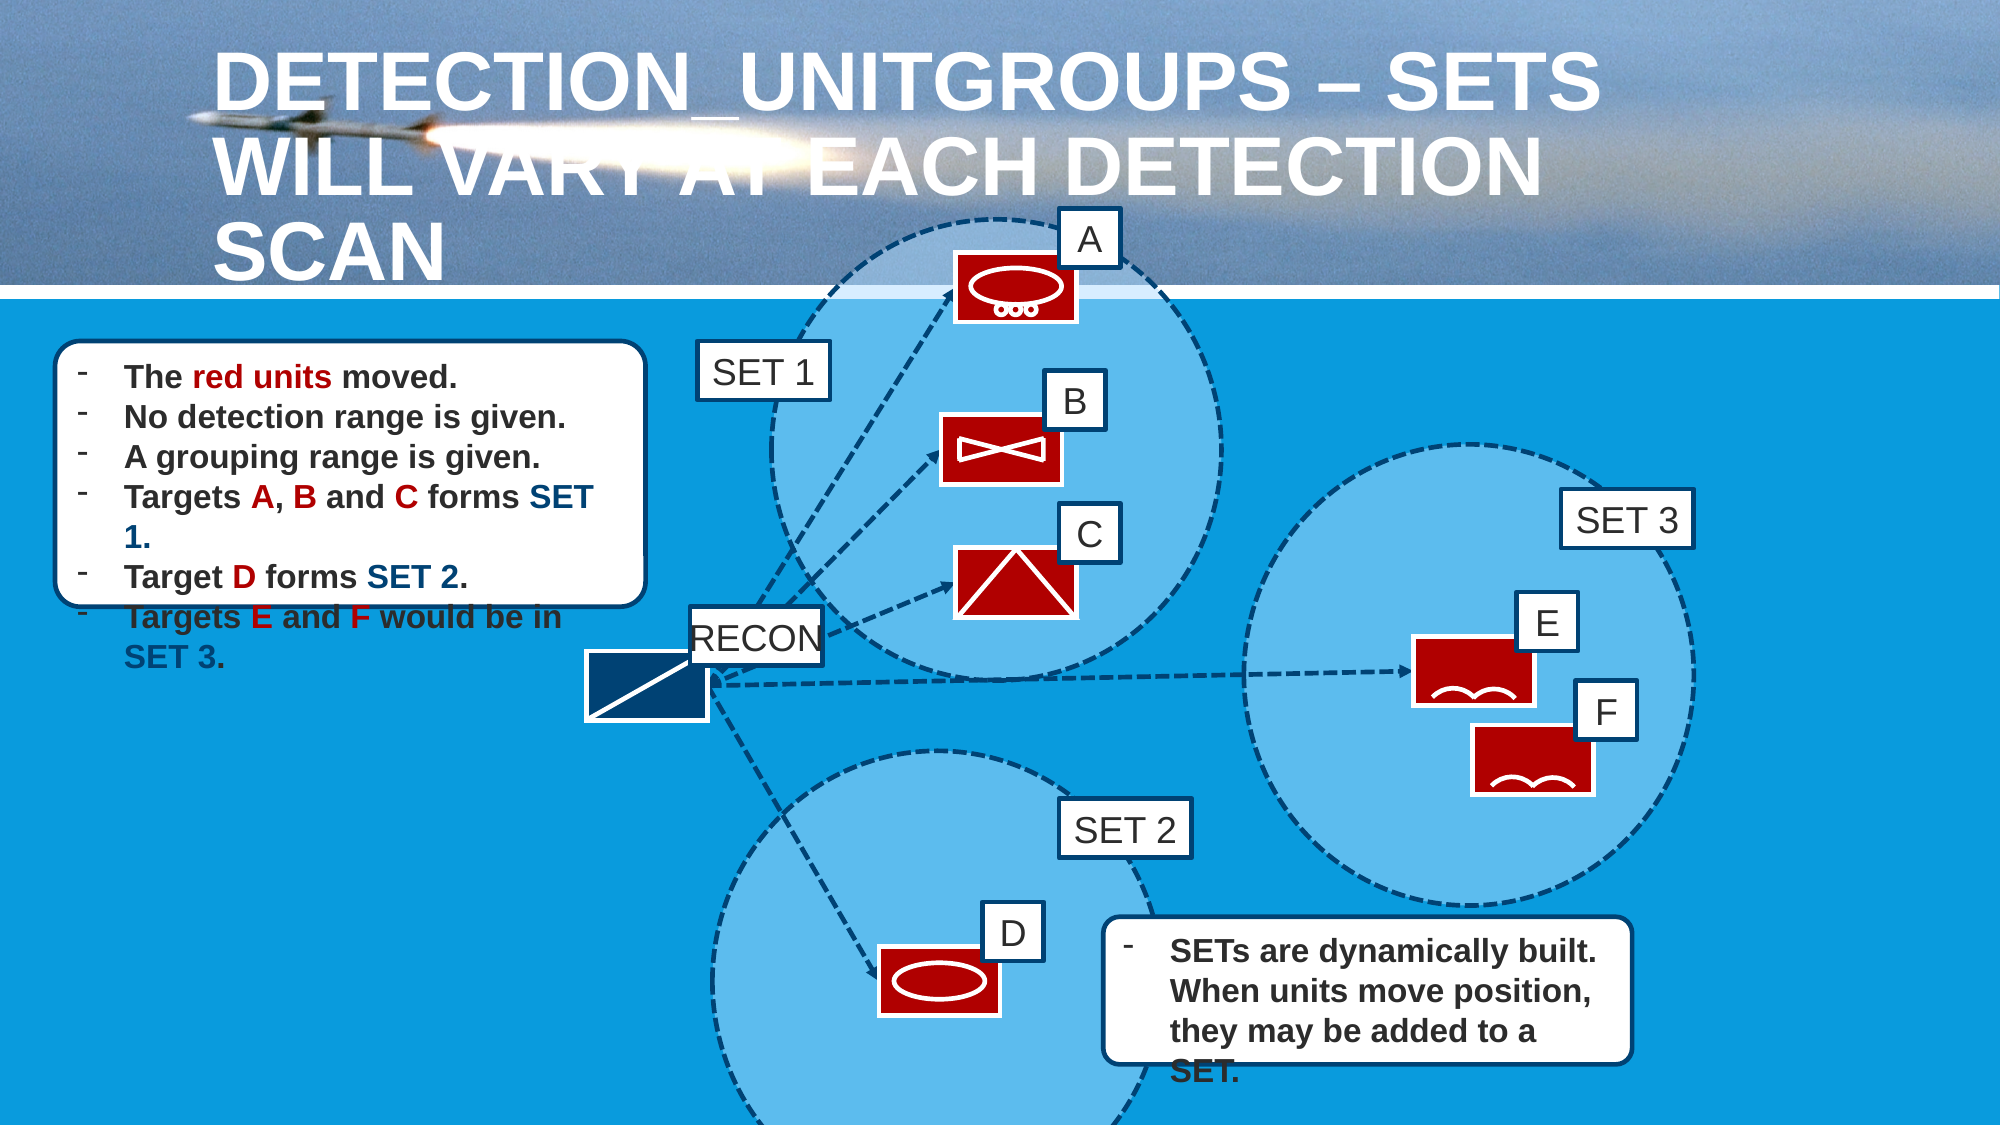

# DETECTION_UNITGROUPS – sets will vary at each detection scan
A

The red units moved.
No detection range is given.
A grouping range is given.
Targets A, B and C forms SET 1.
Target D forms SET 2.
Targets E and F would be in SET 3.
SET 1
B

SET 3
C

E
RECON

F

SET 2
D
SETs are dynamically built. When units move position, they may be added to a SET.